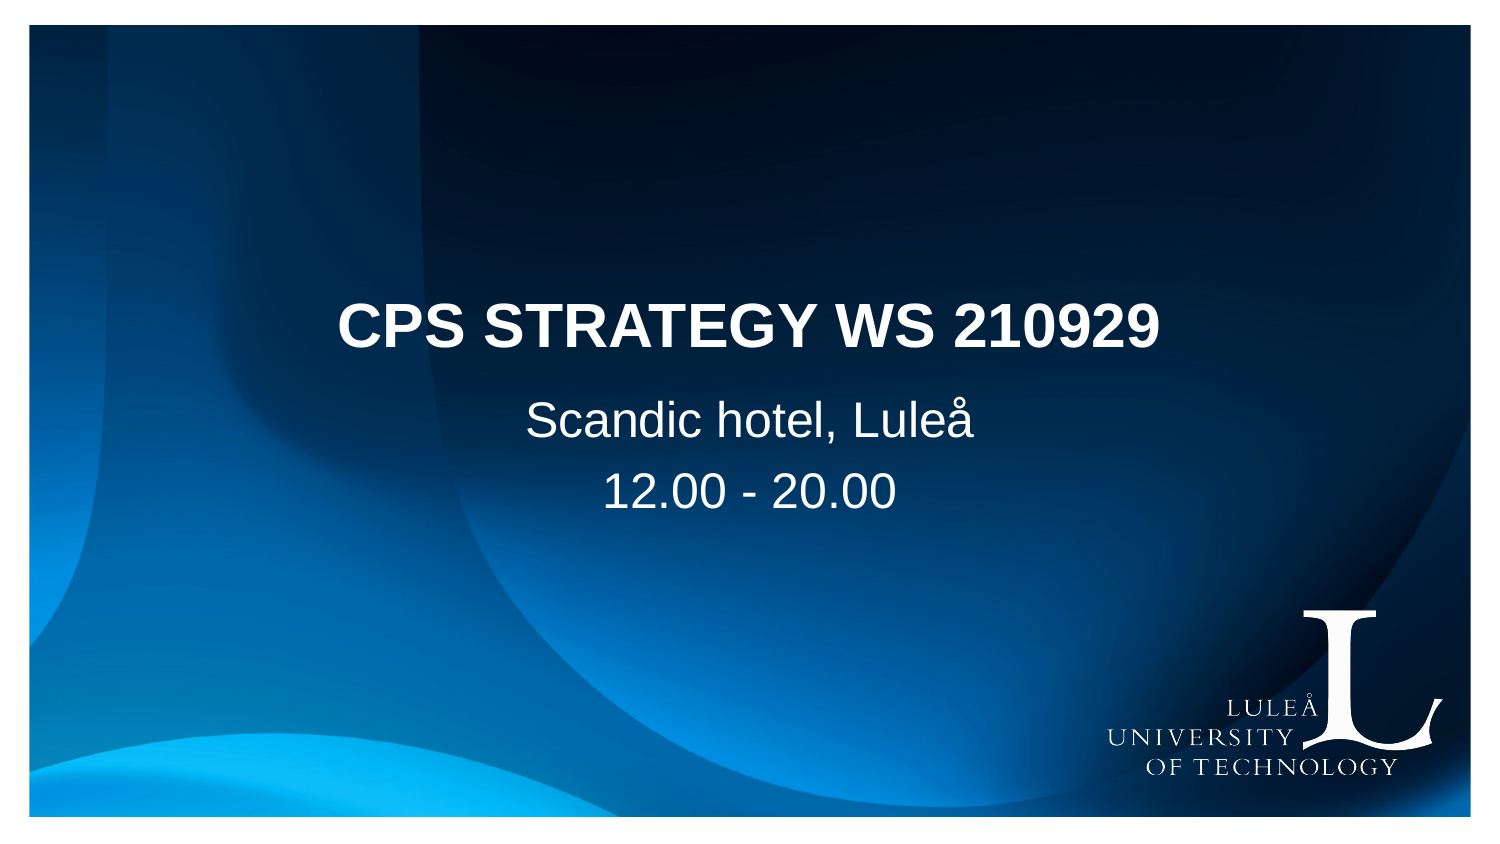

# CPS strategy WS 210929
Scandic hotel, Luleå
12.00 - 20.00